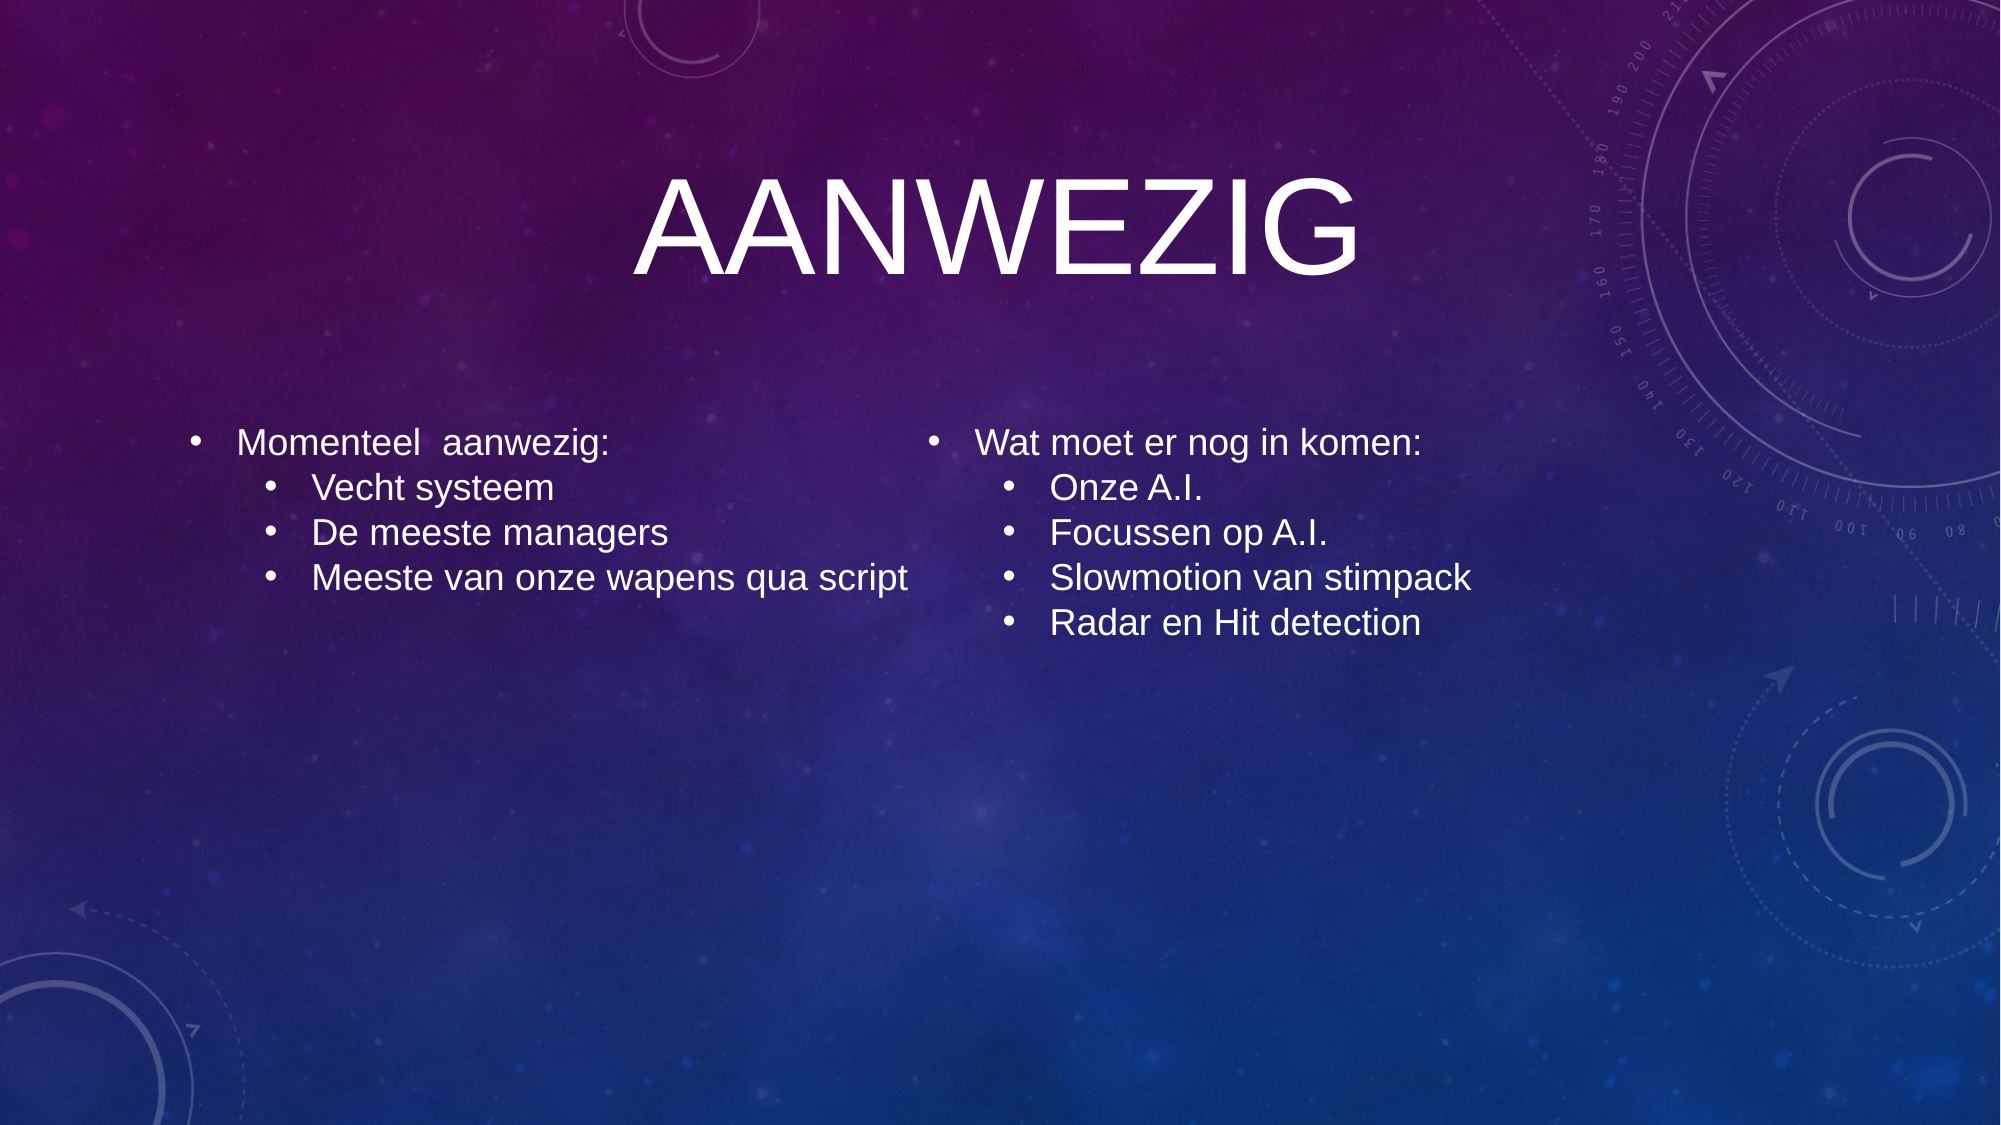

# Aanwezig

Momenteel  aanwezig:
Vecht systeem
De meeste managers
Meeste van onze wapens qua script
Wat moet er nog in komen:
Onze A.I.
Focussen op A.I.
Slowmotion van stimpack
Radar en Hit detection